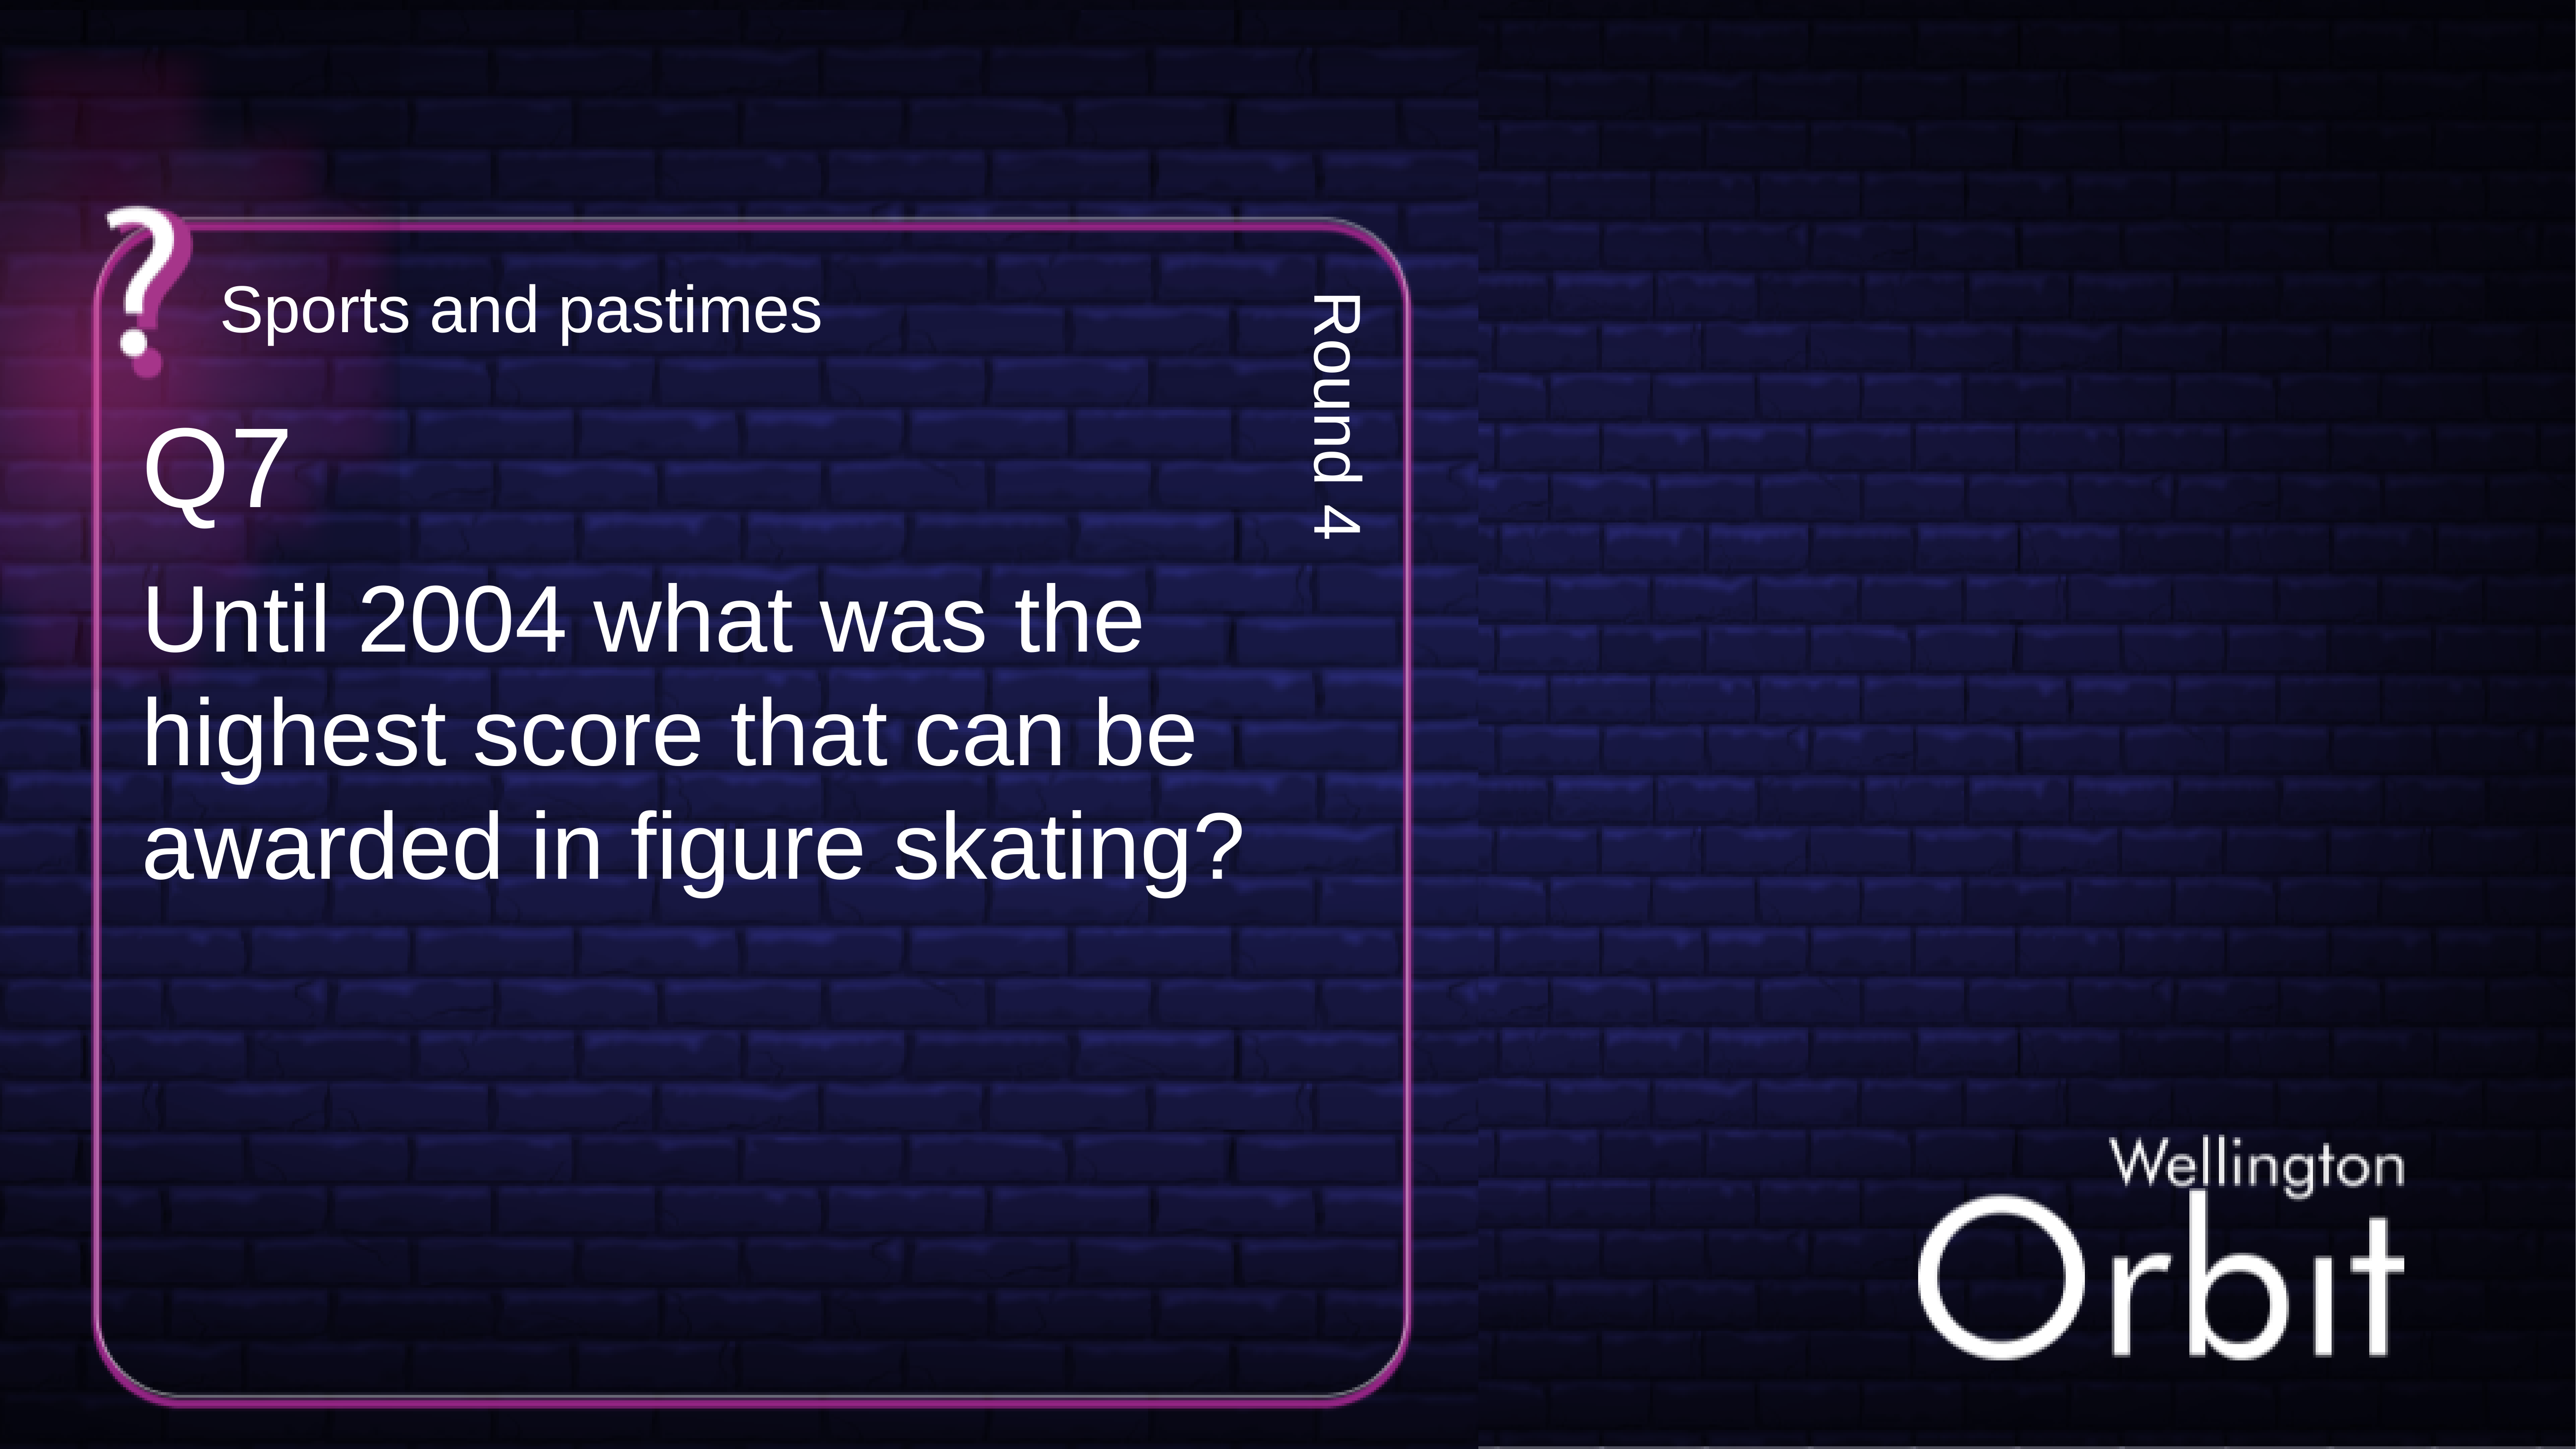

Sports and pastimes
Q7
Round 4
Until 2004 what was the highest score that can be awarded in figure skating?